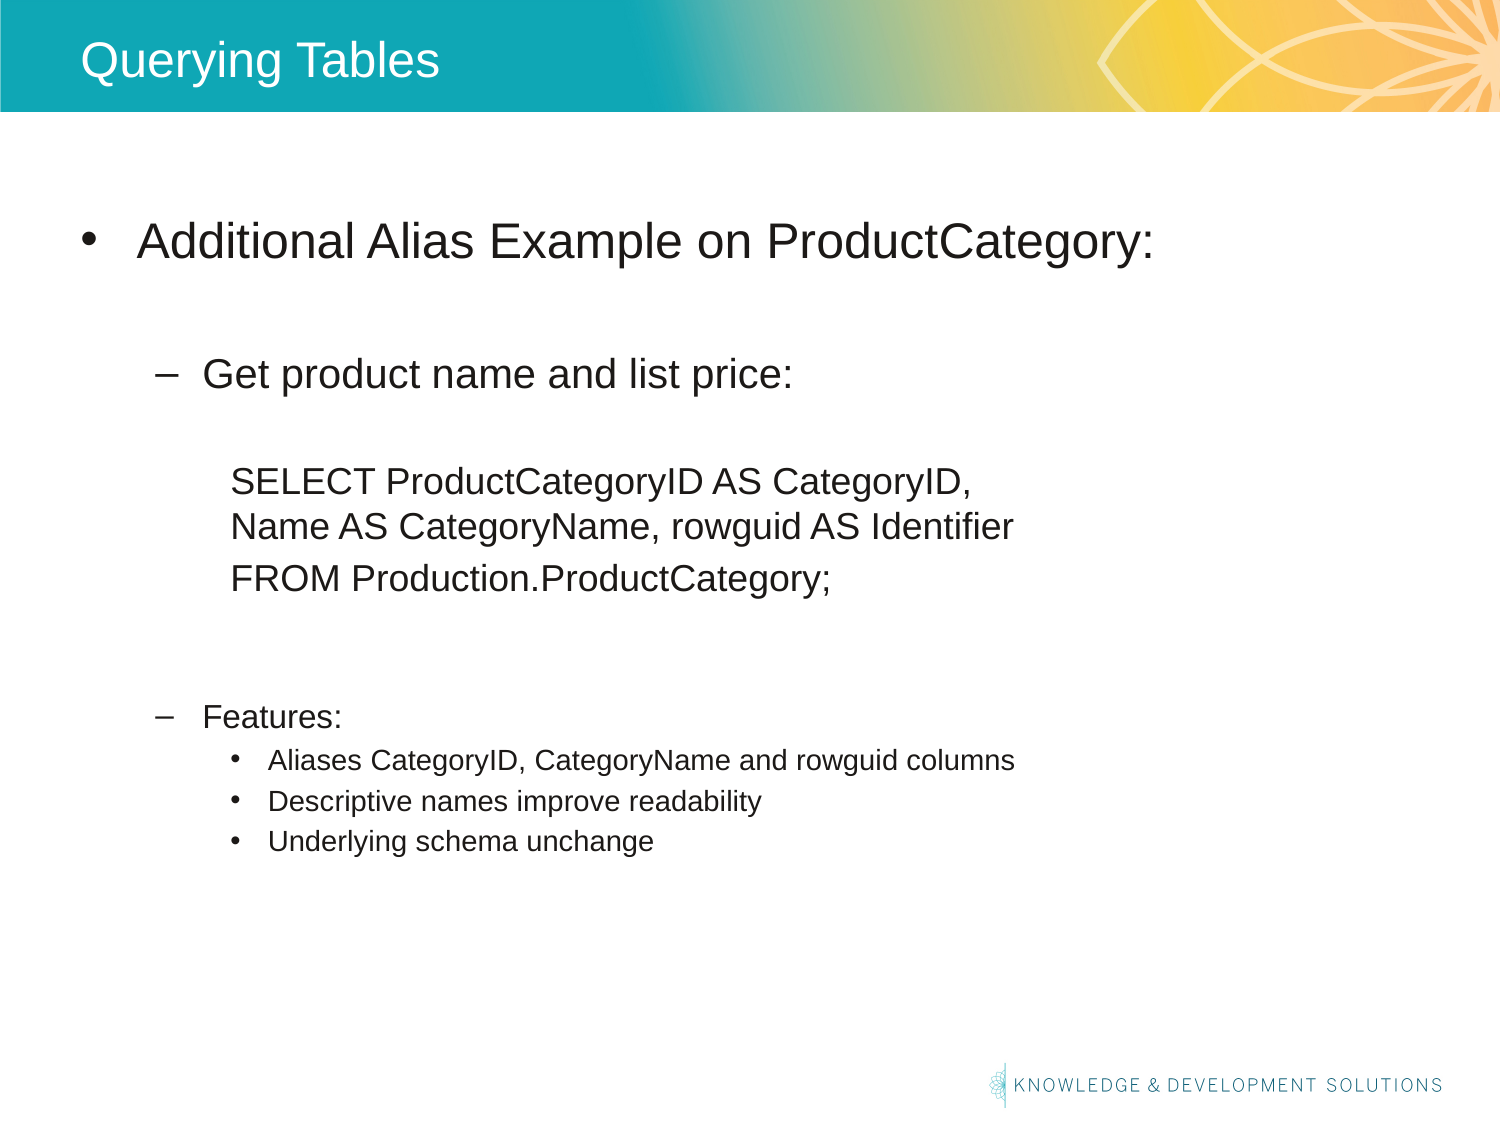

# Querying Tables
Additional Alias Example on ProductCategory:

Get product name and list price:

SELECT ProductCategoryID AS CategoryID,
Name AS CategoryName, rowguid AS Identifier
FROM Production.ProductCategory;

Features:
Aliases CategoryID, CategoryName and rowguid columns
Descriptive names improve readability
Underlying schema unchange